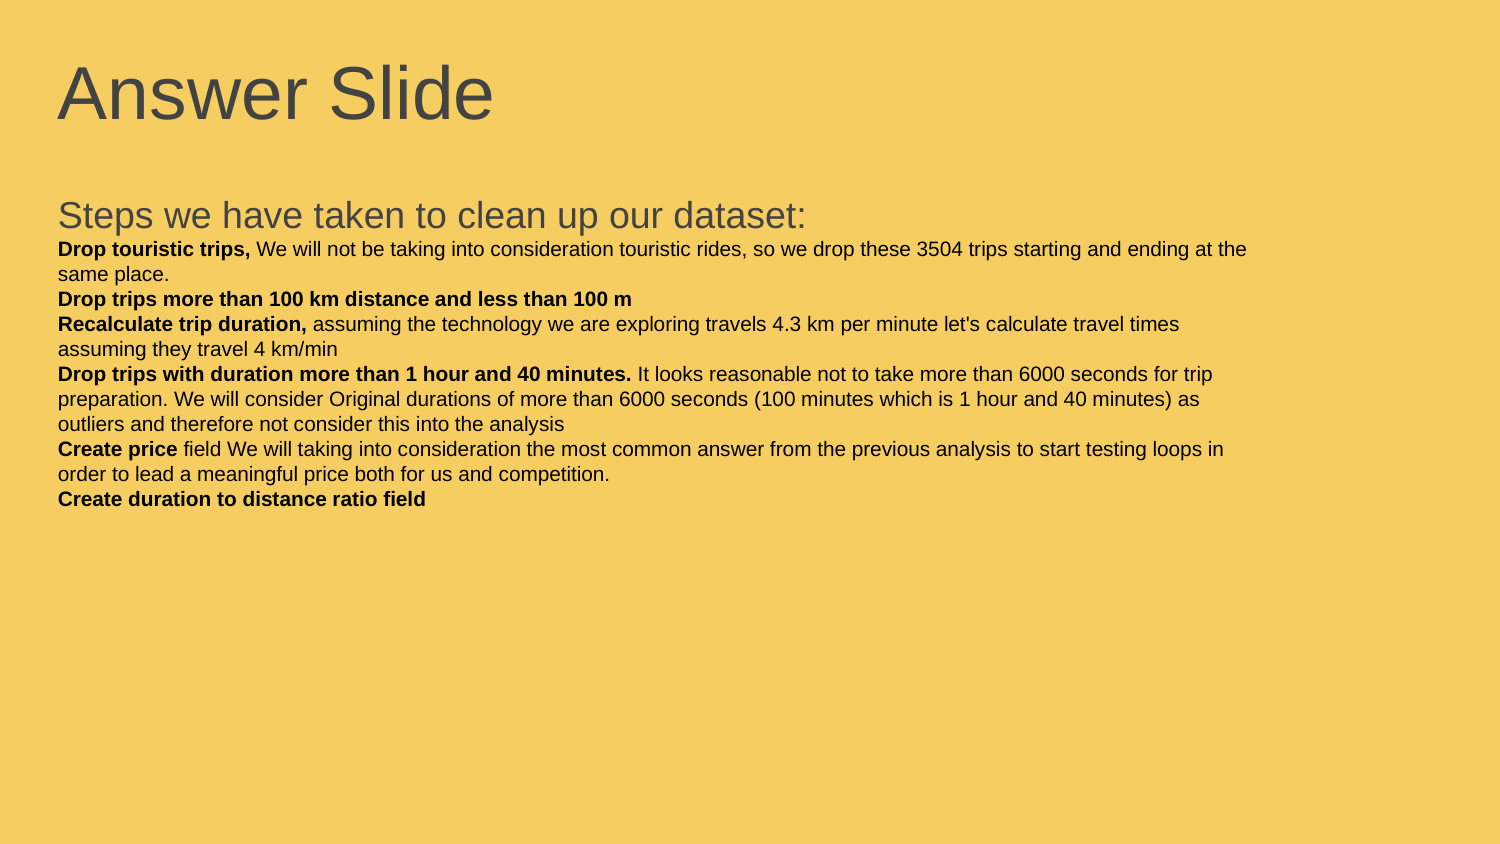

# Answer Slide

Steps we have taken to clean up our dataset:
Drop touristic trips, We will not be taking into consideration touristic rides, so we drop these 3504 trips starting and ending at the same place.
Drop trips more than 100 km distance and less than 100 m
Recalculate trip duration, assuming the technology we are exploring travels 4.3 km per minute let's calculate travel times assuming they travel 4 km/min
Drop trips with duration more than 1 hour and 40 minutes. It looks reasonable not to take more than 6000 seconds for trip preparation. We will consider Original durations of more than 6000 seconds (100 minutes which is 1 hour and 40 minutes) as outliers and therefore not consider this into the analysis
Create price field We will taking into consideration the most common answer from the previous analysis to start testing loops in order to lead a meaningful price both for us and competition.
Create duration to distance ratio field